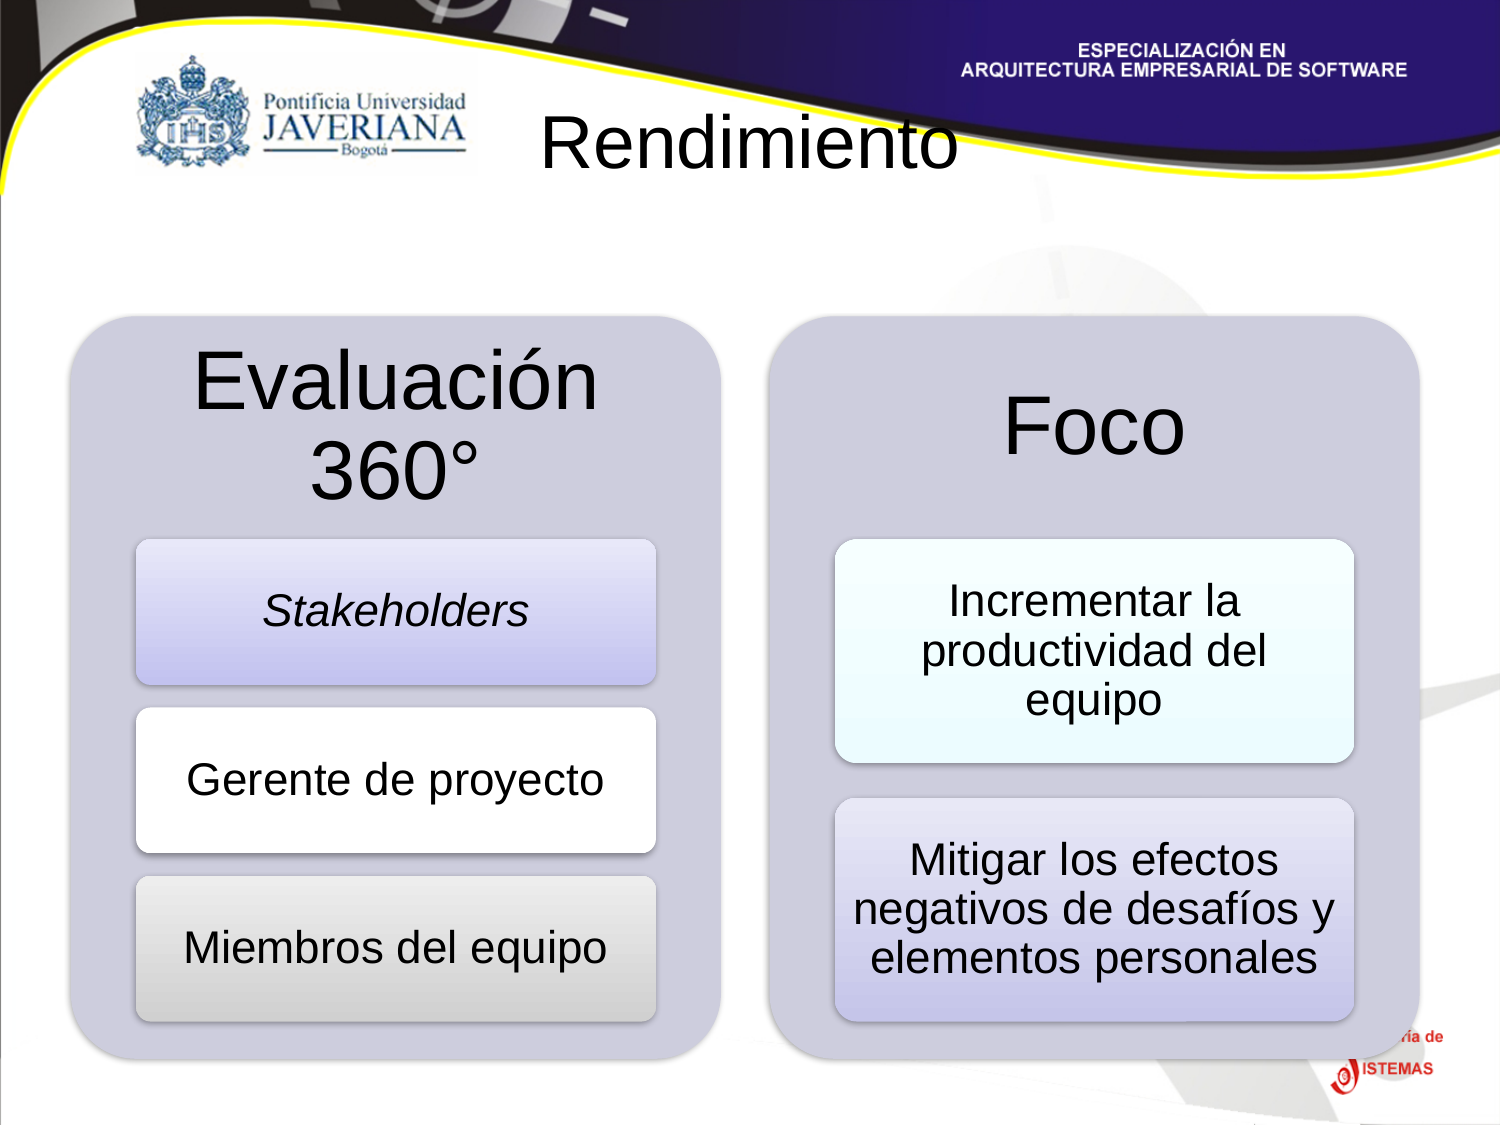

# Rendimiento
Evaluación 360°
Stakeholders
Gerente de proyecto
Miembros del equipo
Foco
Incrementar la productividad del equipo
Mitigar los efectos negativos de desafíos y elementos personales